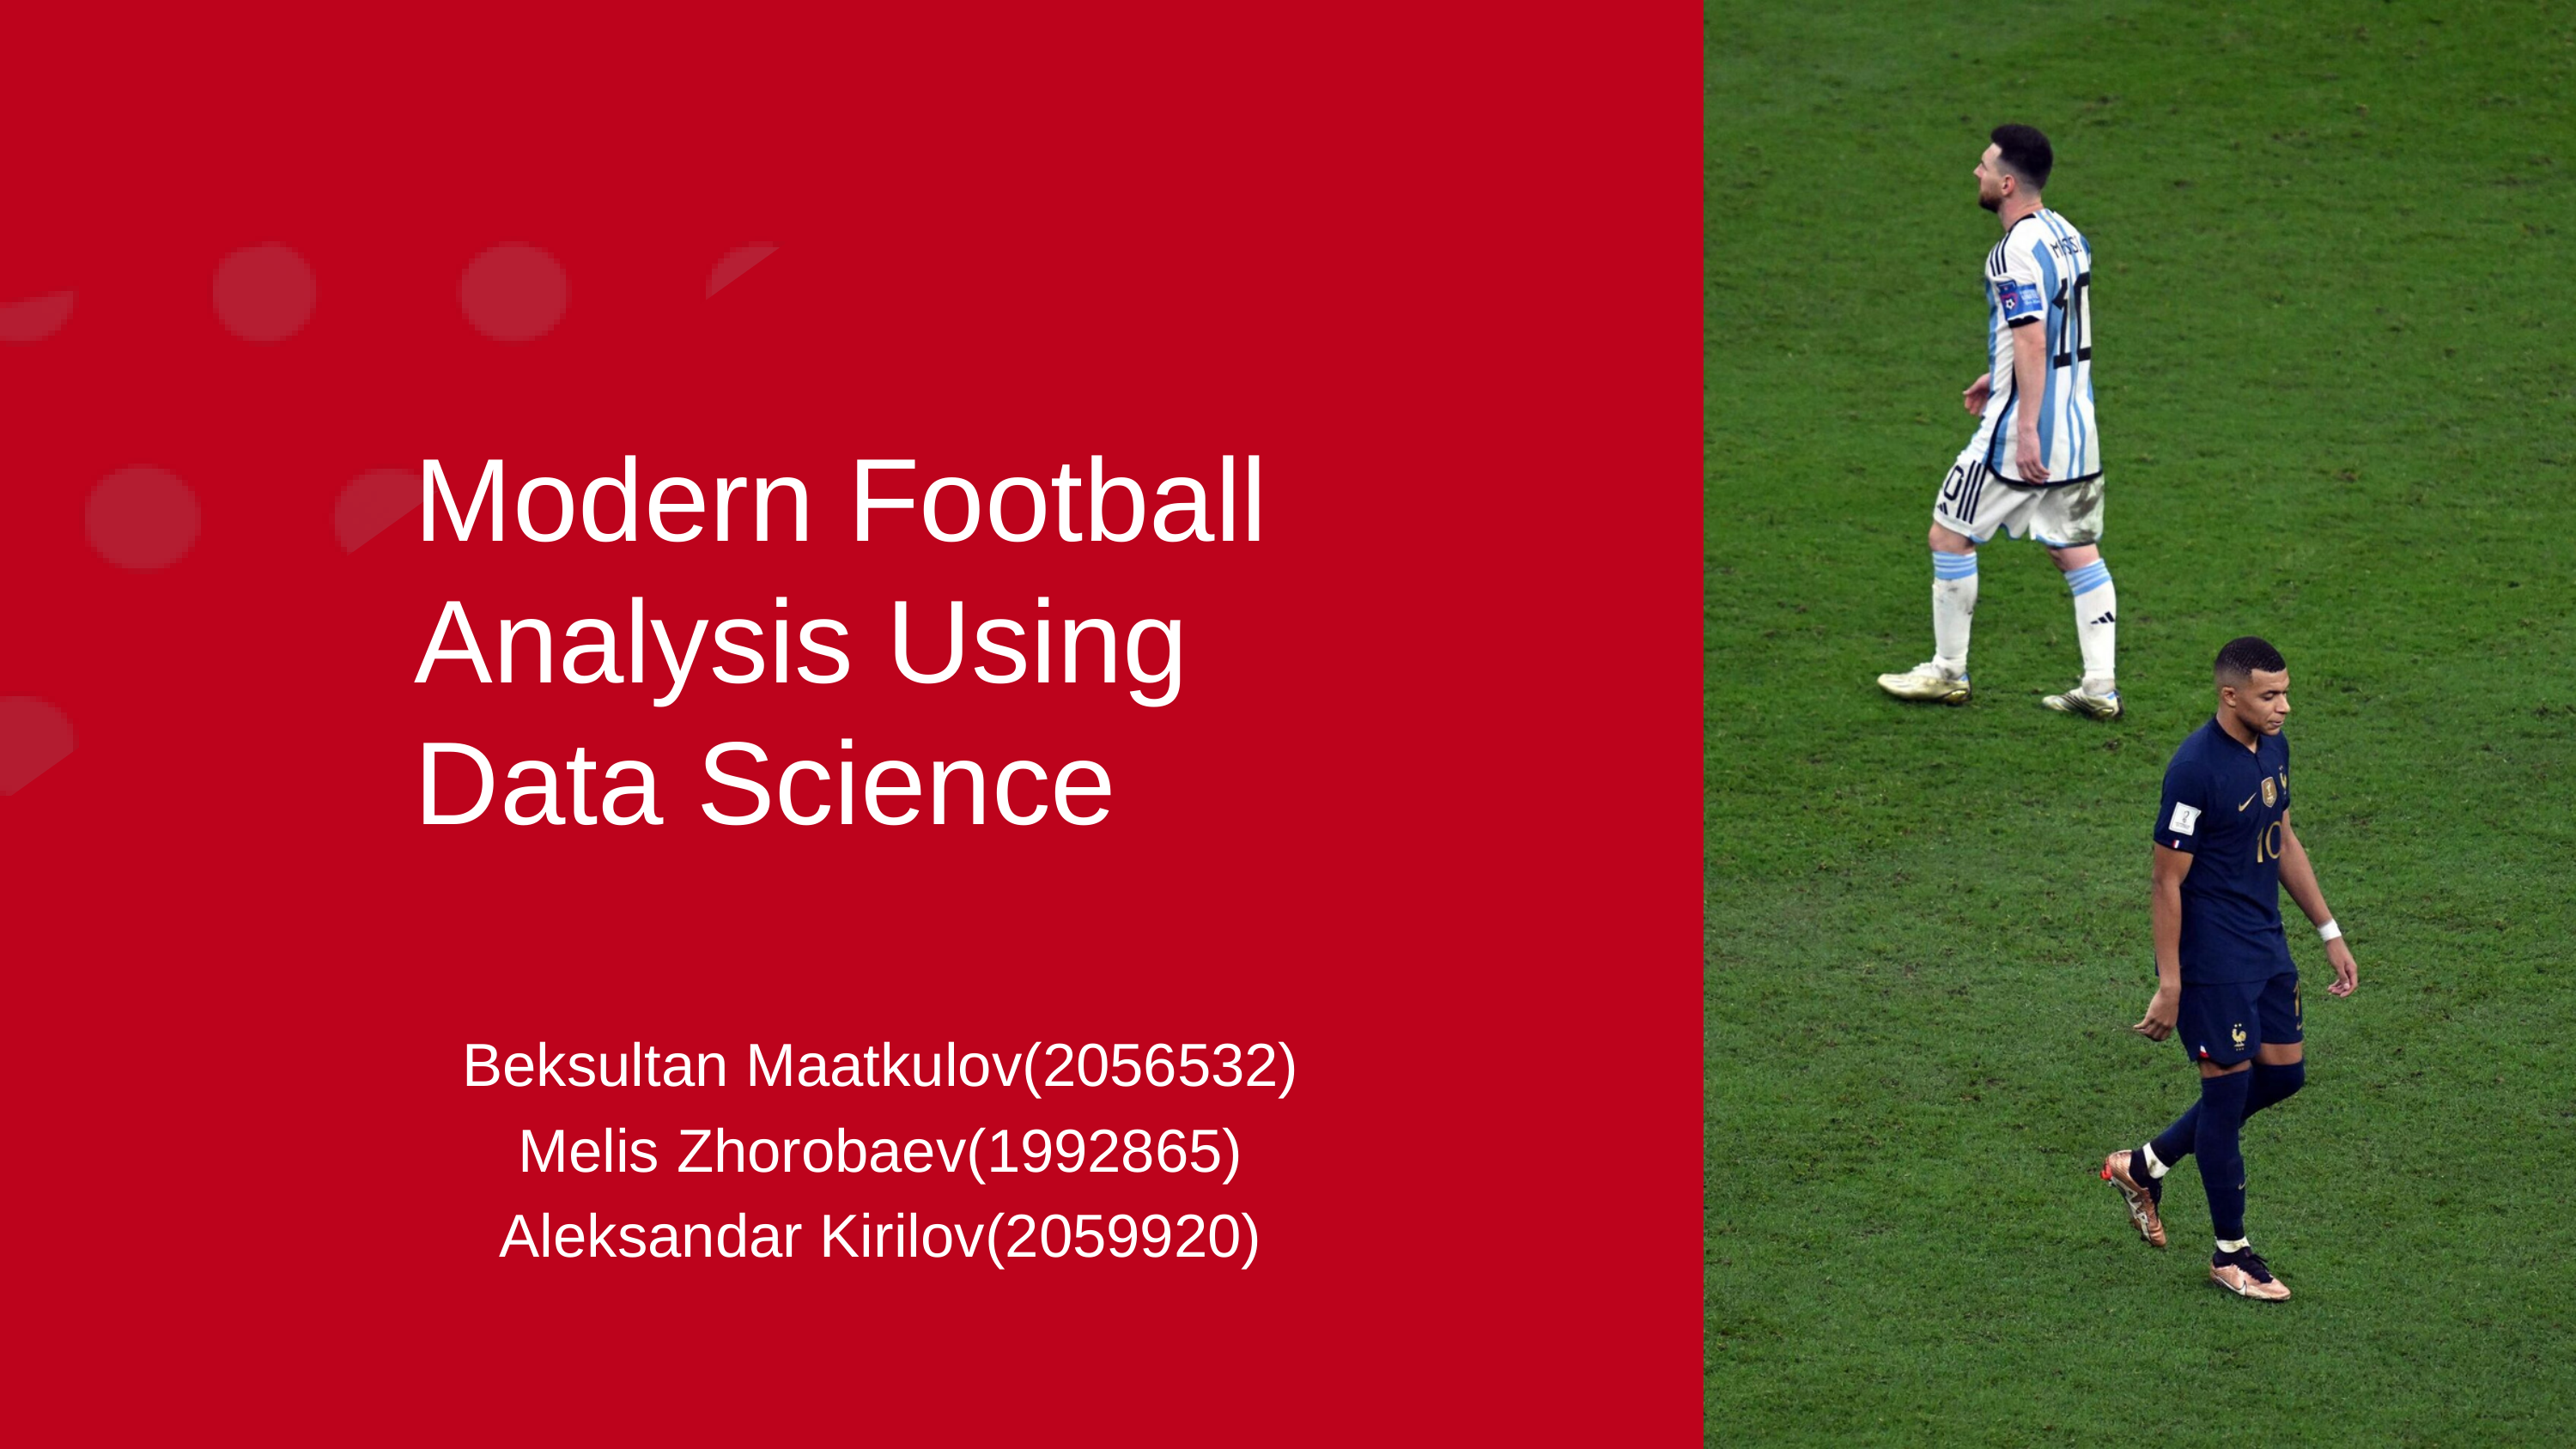

Modern Football Analysis Using Data Science
Beksultan Maatkulov(2056532)
Melis Zhorobaev(1992865)
Aleksandar Kirilov(2059920)